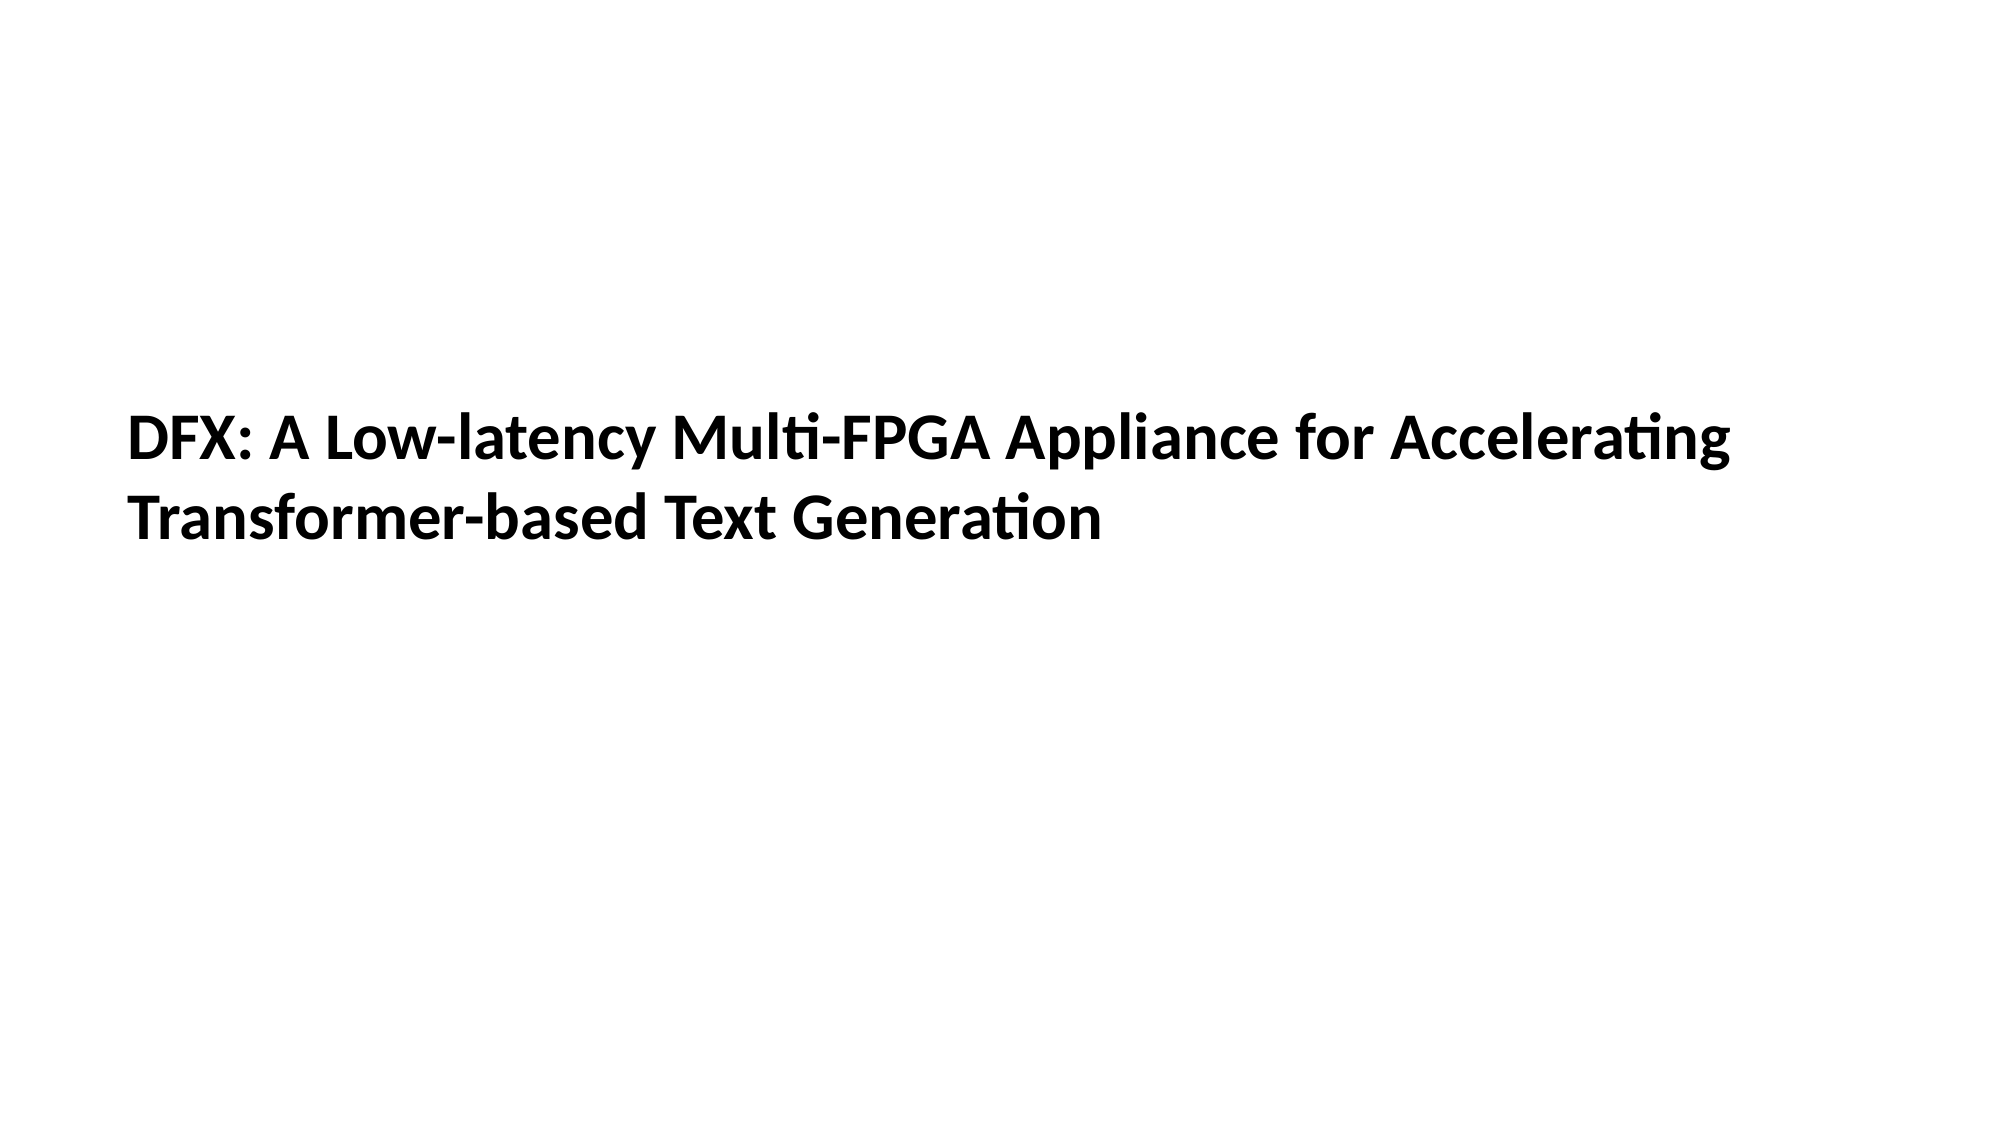

DFX: A Low-latency Multi-FPGA Appliance for Accelerating Transformer-based Text Generation